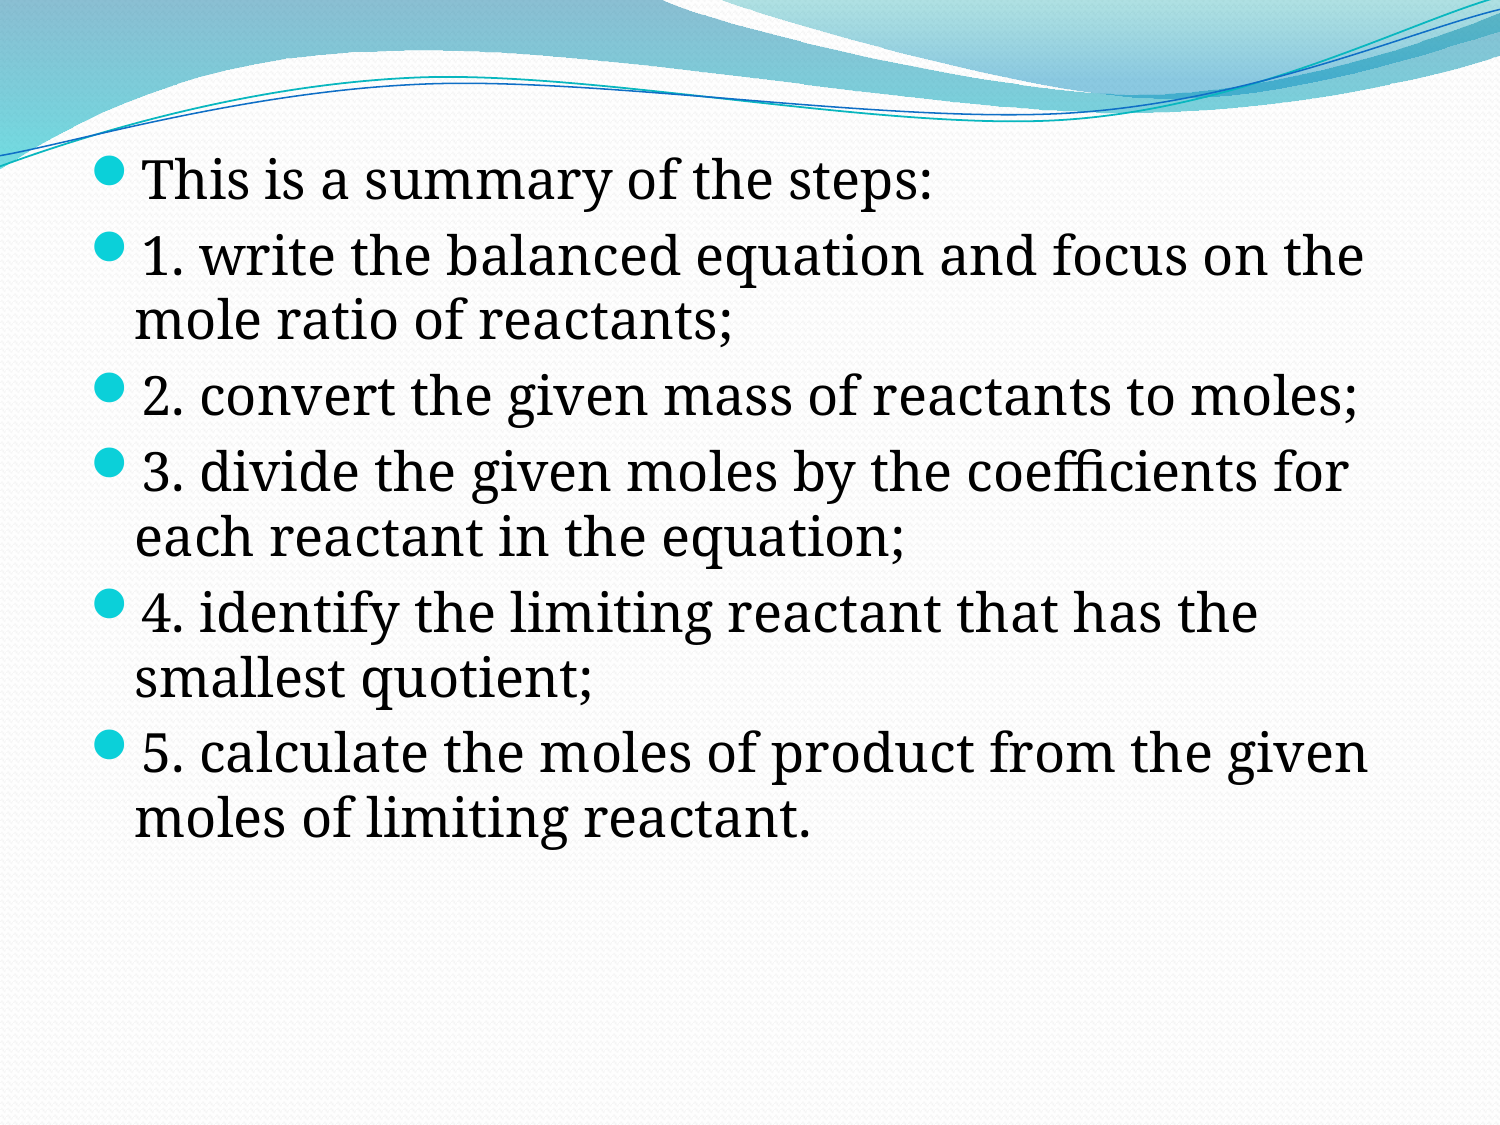

This is a summary of the steps:
1. write the balanced equation and focus on the mole ratio of reactants;
2. convert the given mass of reactants to moles;
3. divide the given moles by the coefficients for each reactant in the equation;
4. identify the limiting reactant that has the smallest quotient;
5. calculate the moles of product from the given moles of limiting reactant.